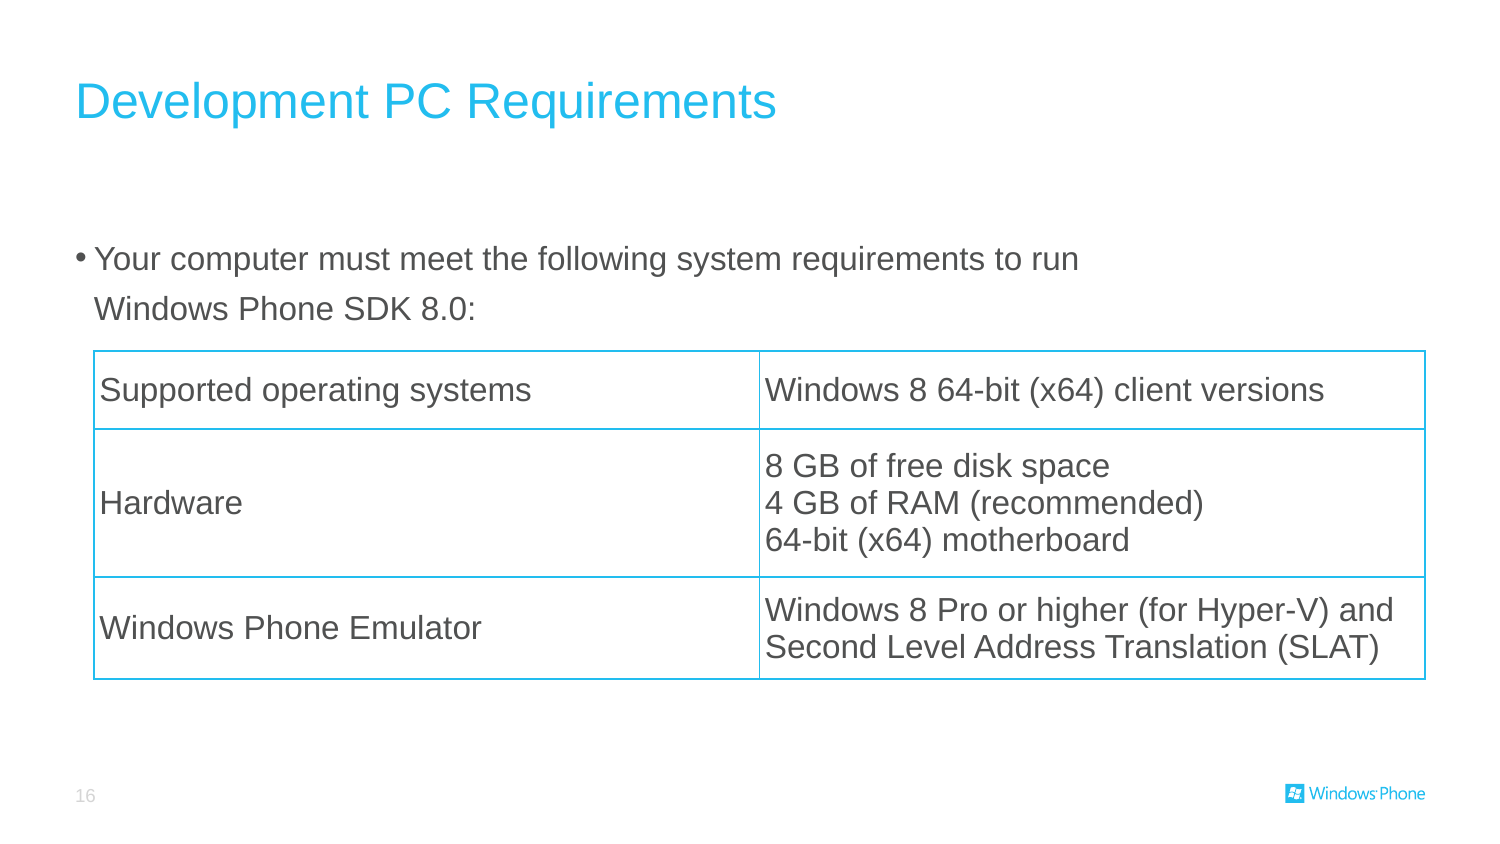

# Development PC Requirements
Your computer must meet the following system requirements to run Windows Phone SDK 8.0:

| Supported operating systems | Windows 8 64-bit (x64) client versions |
| --- | --- |
| Hardware | 8 GB of free disk space 4 GB of RAM (recommended) 64-bit (x64) motherboard |
| Windows Phone Emulator | Windows 8 Pro or higher (for Hyper-V) and Second Level Address Translation (SLAT) |
16